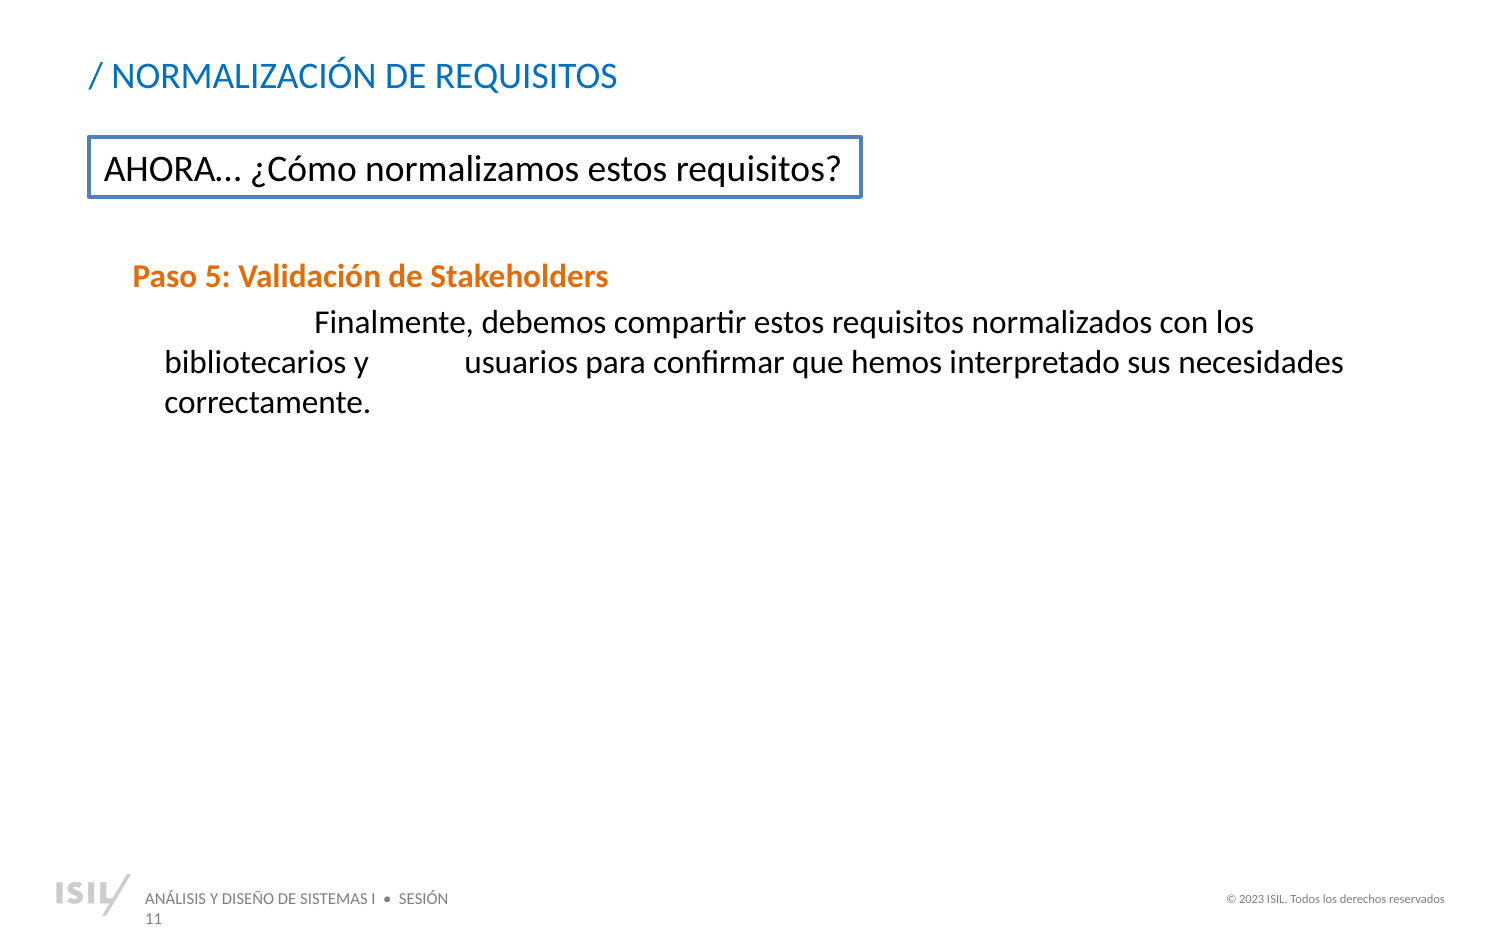

/ NORMALIZACIÓN DE REQUISITOS
AHORA… ¿Cómo normalizamos estos requisitos?
Paso 5: Validación de Stakeholders
	Finalmente, debemos compartir estos requisitos normalizados con los bibliotecarios y 	usuarios para confirmar que hemos interpretado sus necesidades correctamente.